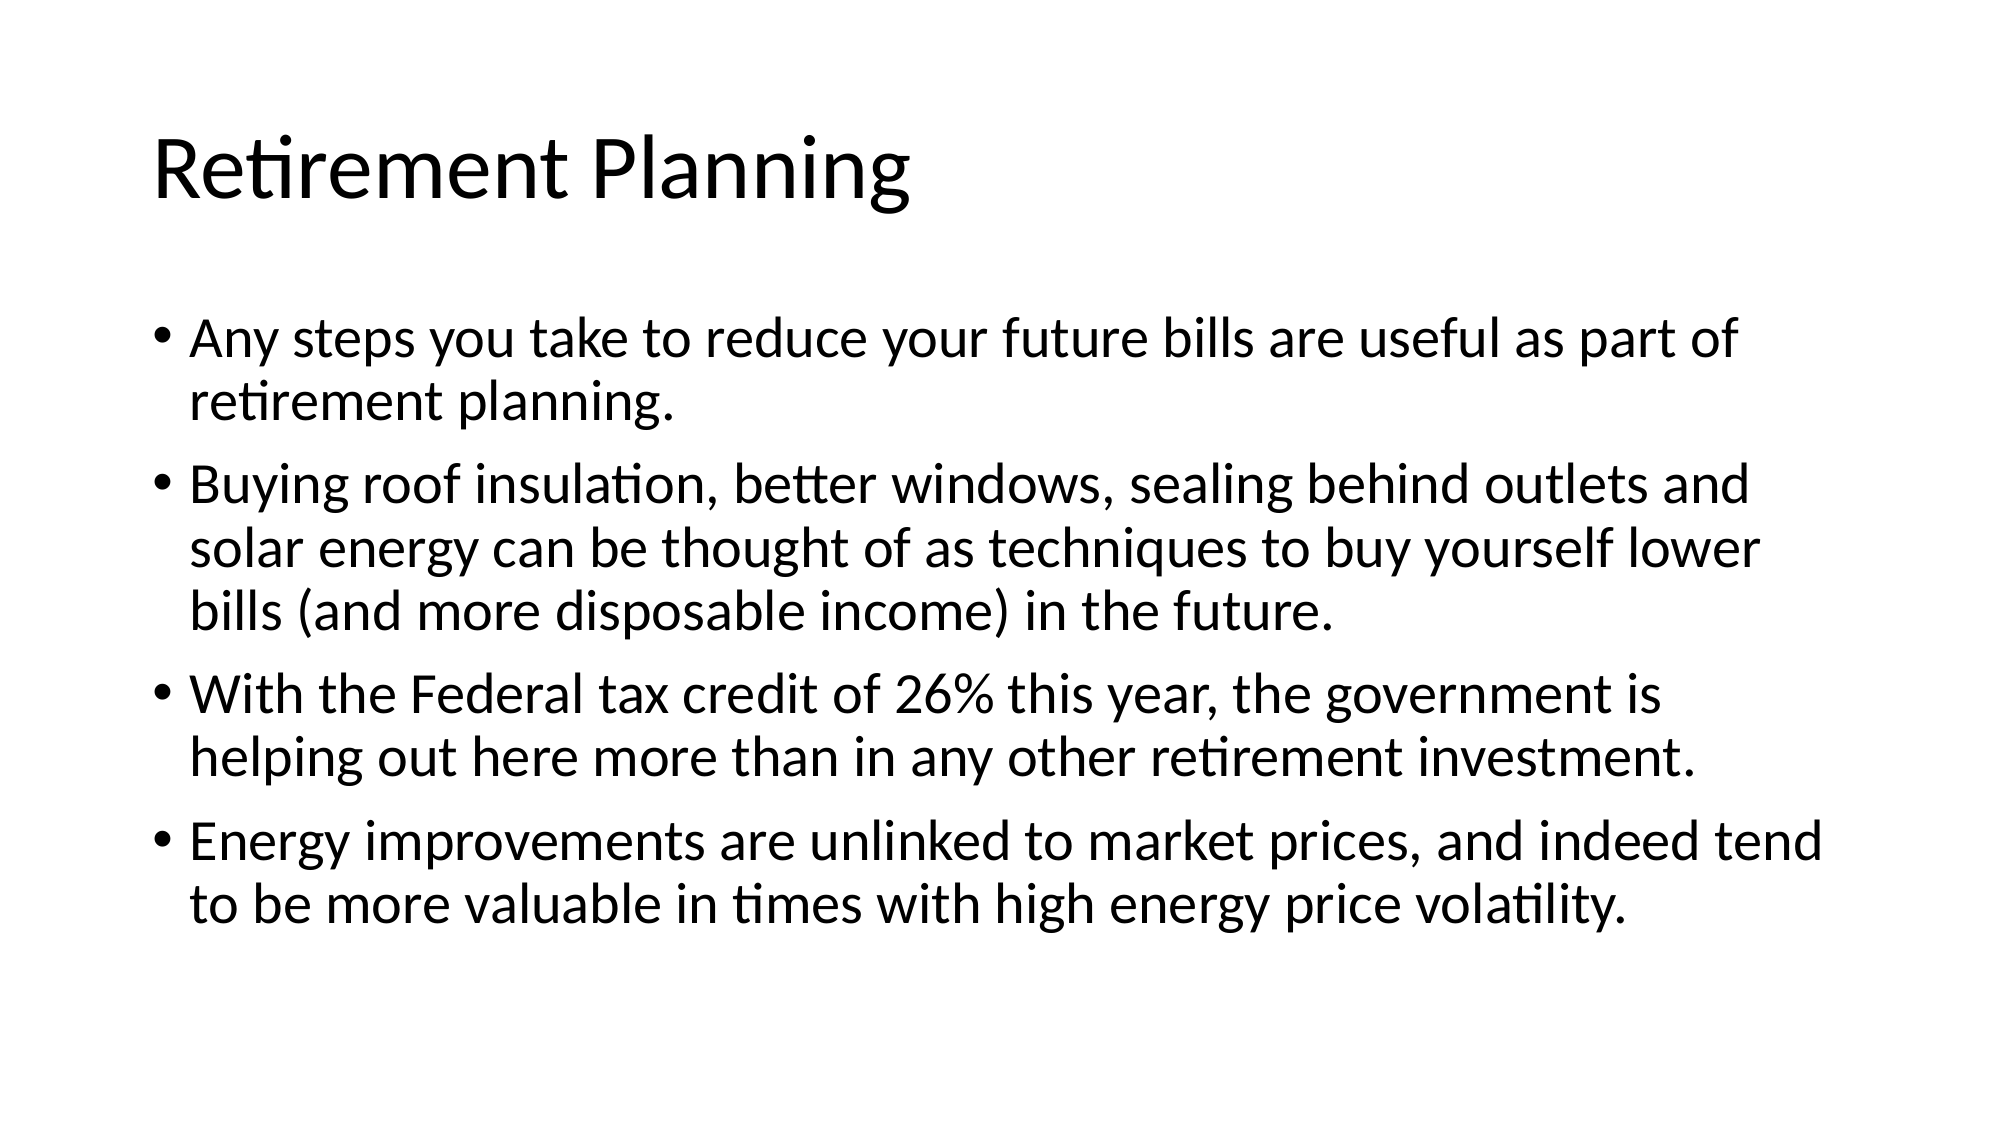

# Retirement Planning
Any steps you take to reduce your future bills are useful as part of retirement planning.
Buying roof insulation, better windows, sealing behind outlets and solar energy can be thought of as techniques to buy yourself lower bills (and more disposable income) in the future.
With the Federal tax credit of 26% this year, the government is helping out here more than in any other retirement investment.
Energy improvements are unlinked to market prices, and indeed tend to be more valuable in times with high energy price volatility.